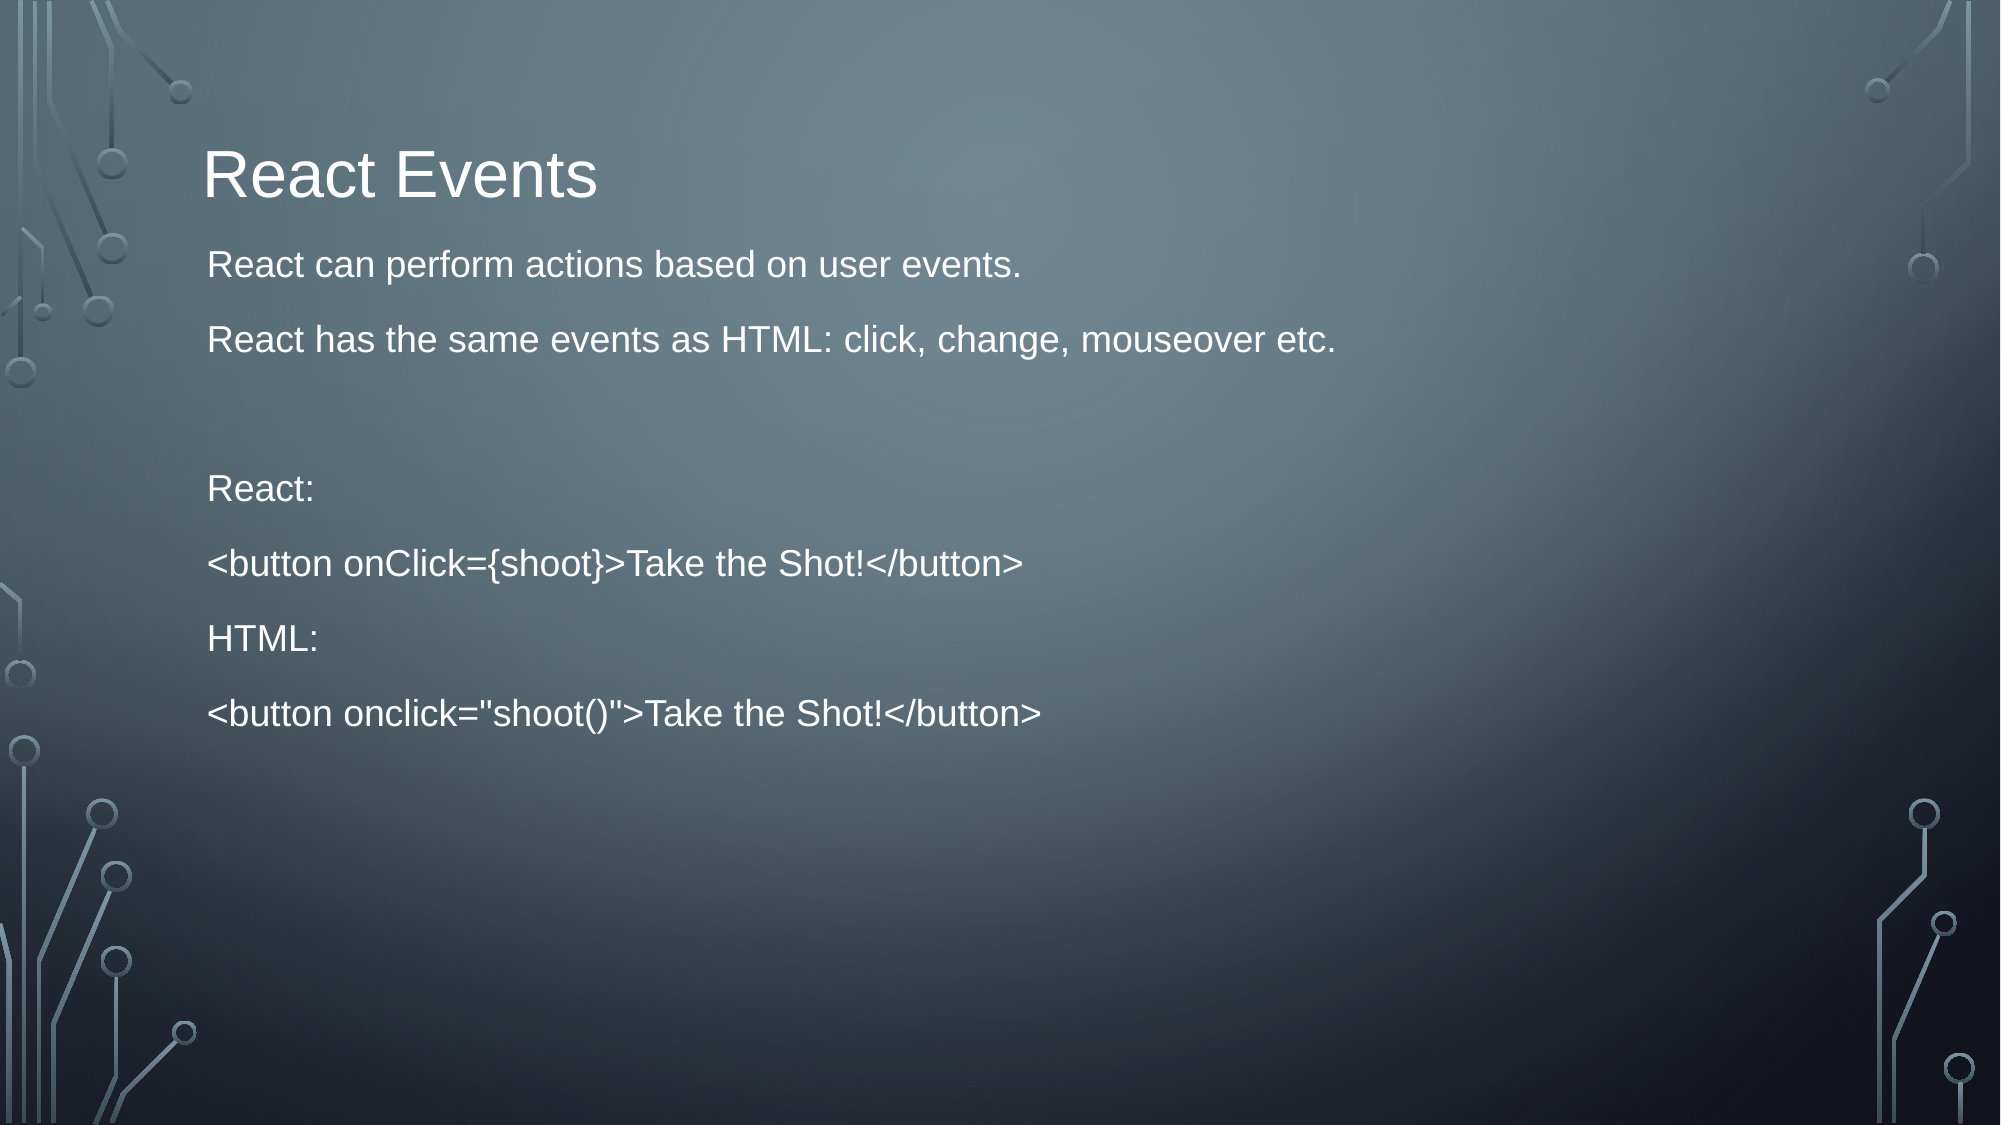

# React Events
React can perform actions based on user events.
React has the same events as HTML: click, change, mouseover etc.

React:
<button onClick={shoot}>Take the Shot!</button>
HTML:
<button onclick="shoot()">Take the Shot!</button>